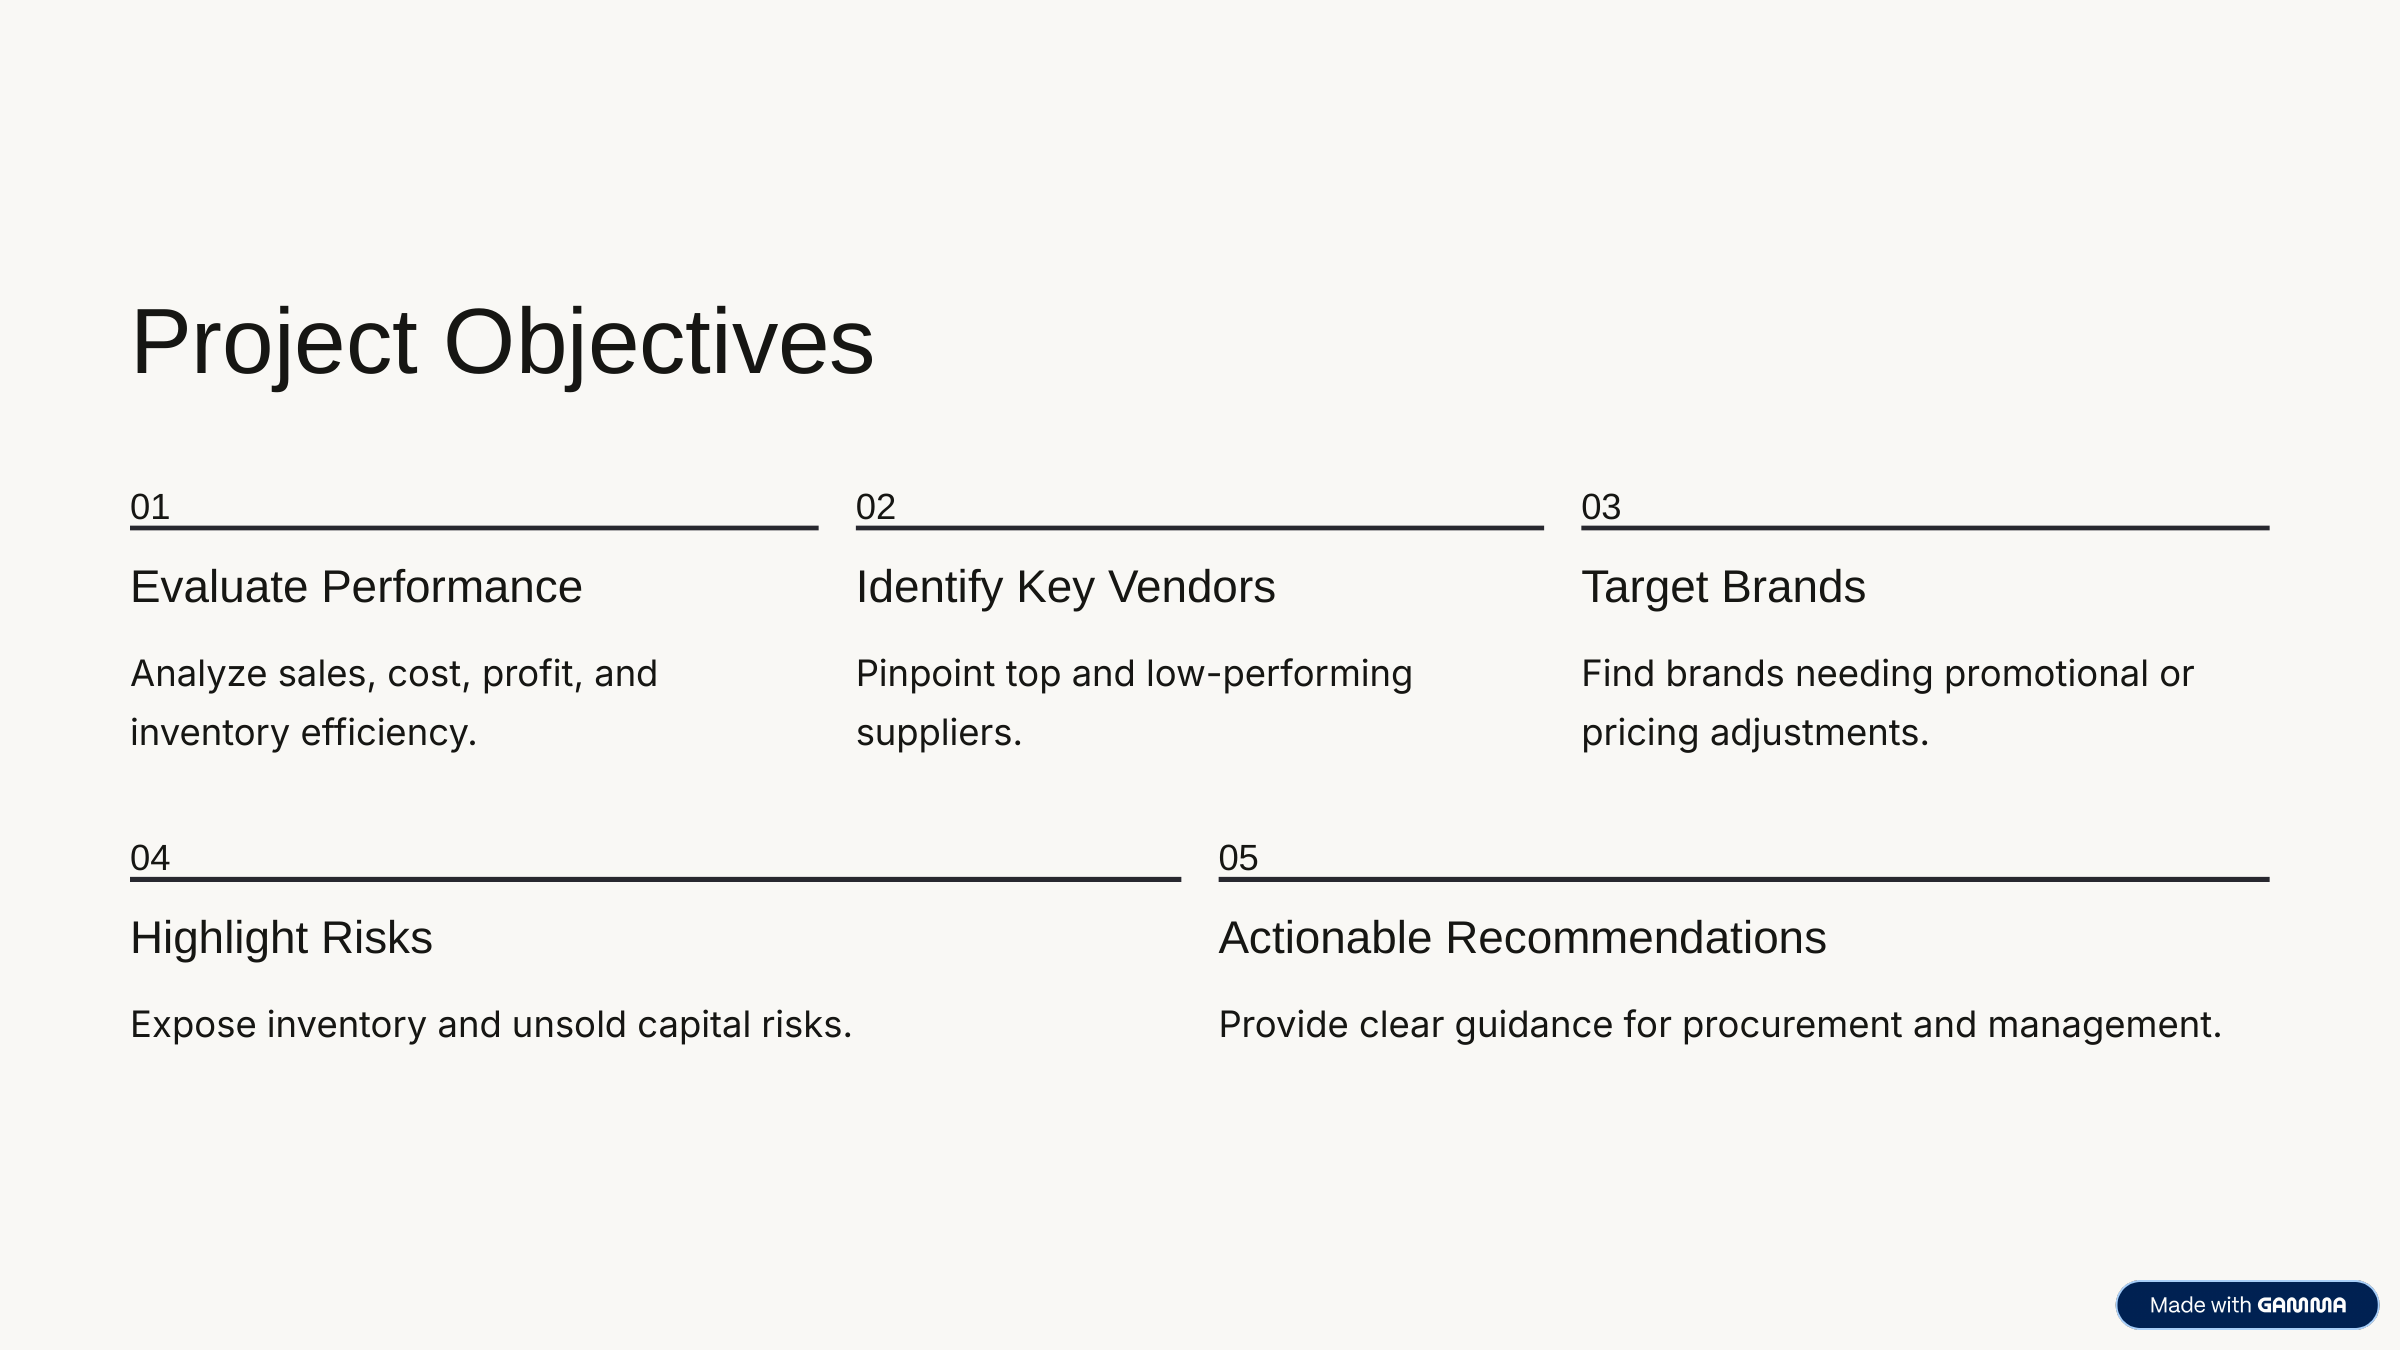

Project Objectives
01
02
03

Evaluate Performance
Identify Key Vendors
Target Brands
Analyze sales, cost, profit, and inventory efficiency.
Pinpoint top and low-performing suppliers.
Find brands needing promotional or pricing adjustments.
04
05

Highlight Risks
Actionable Recommendations
Expose inventory and unsold capital risks.
Provide clear guidance for procurement and management.